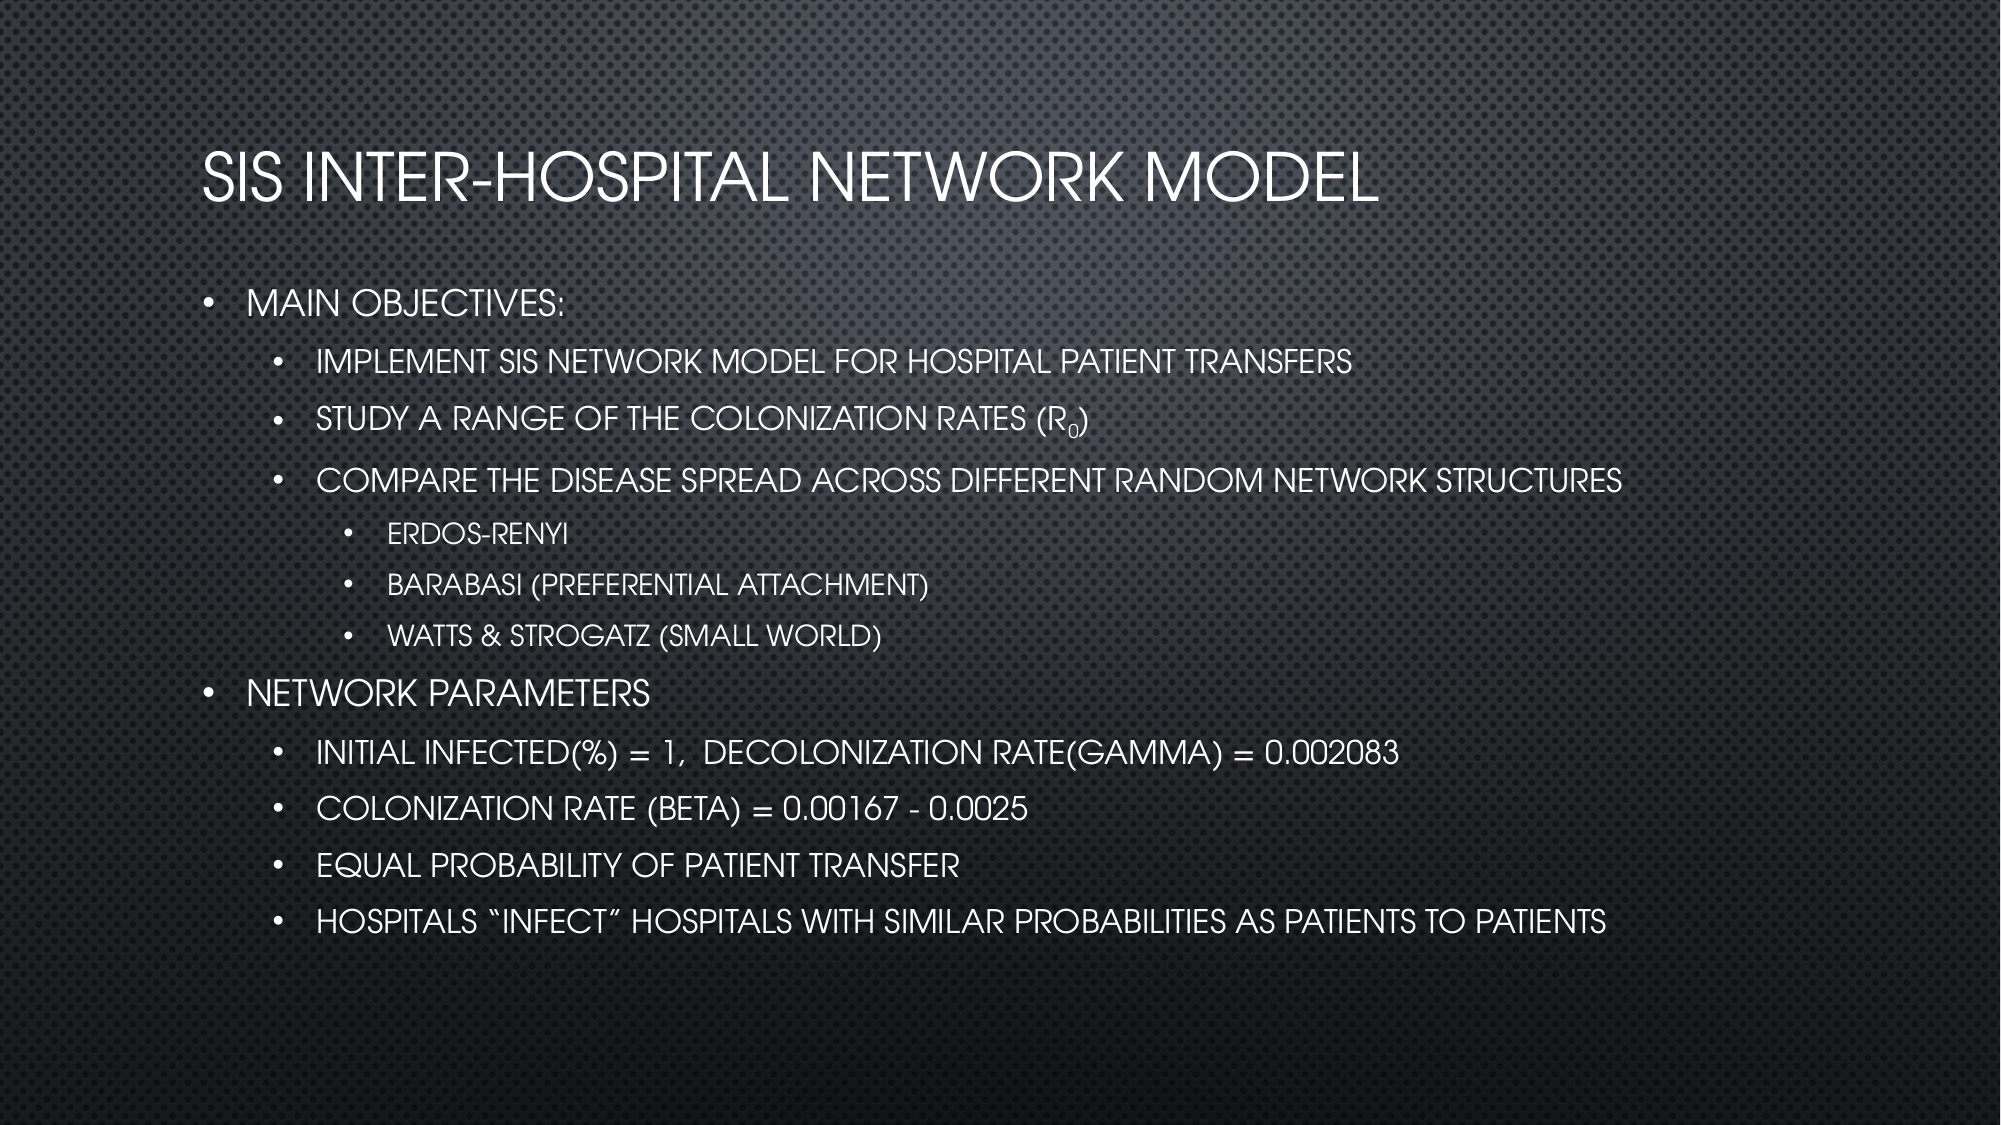

# SIS inter-hospital network model
Main Objectives:
Implement sis network model for hospital patient transfers
Study a range of the colonization rates (R0)
Compare the disease spread across different Random network structures
Erdos-Renyi
Barabasi (Preferential Attachment)
Watts & Strogatz (Small World)
Network Parameters
Initial Infected(%) = 1,  Decolonization Rate(Gamma) = 0.002083
Colonization rate (Beta) = 0.00167 - 0.0025
Equal probability of Patient Transfer
Hospitals “infect” Hospitals with similar probabilities as patients to patients